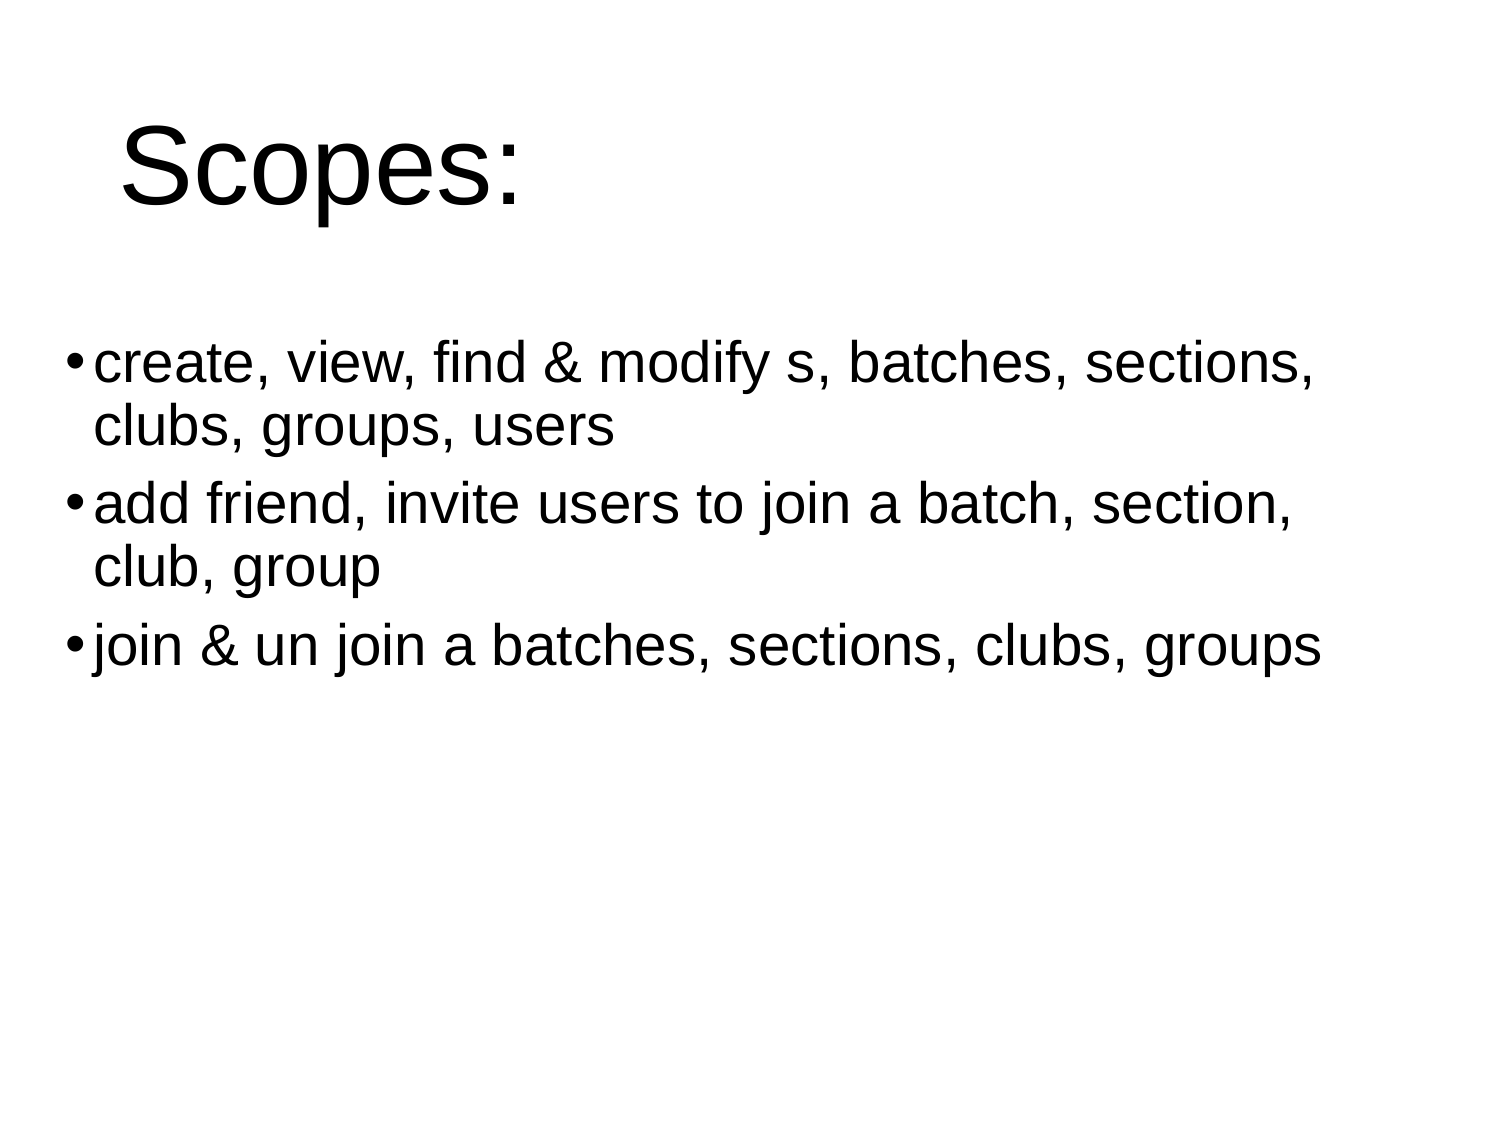

# Scopes:
create, view, find & modify s, batches, sections, clubs, groups, users
add friend, invite users to join a batch, section, club, group
join & un join a batches, sections, clubs, groups